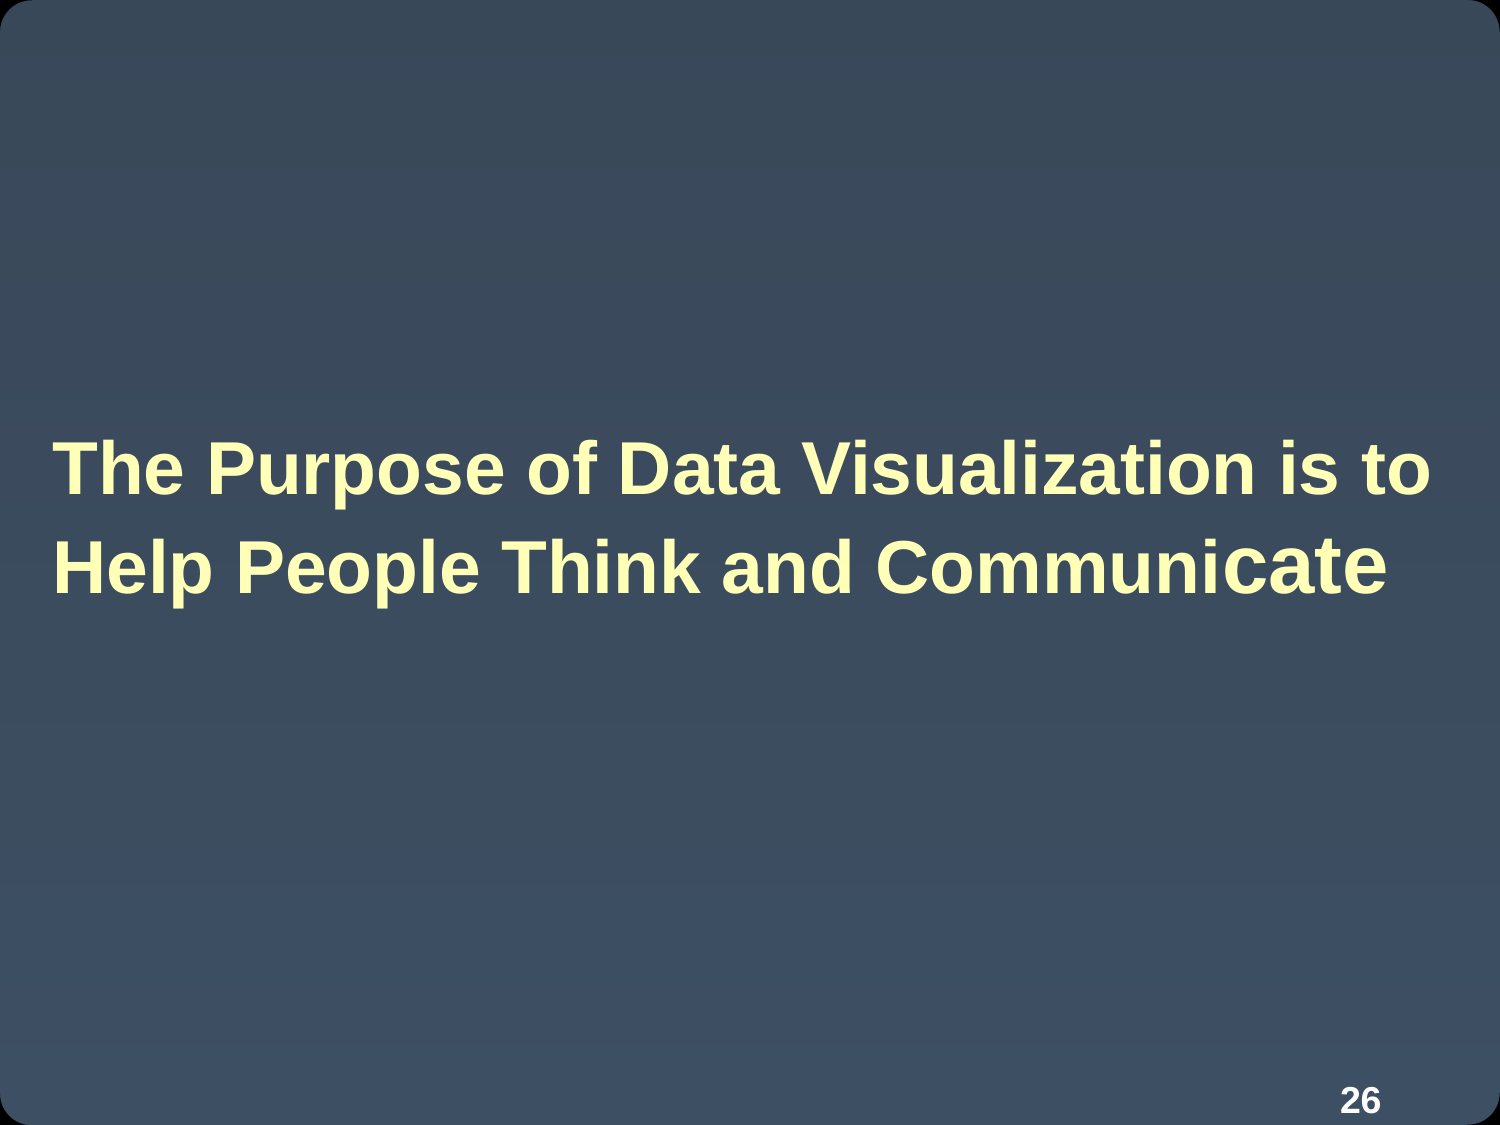

The Purpose of Data Visualization is to
Help People Think and Communicate
26